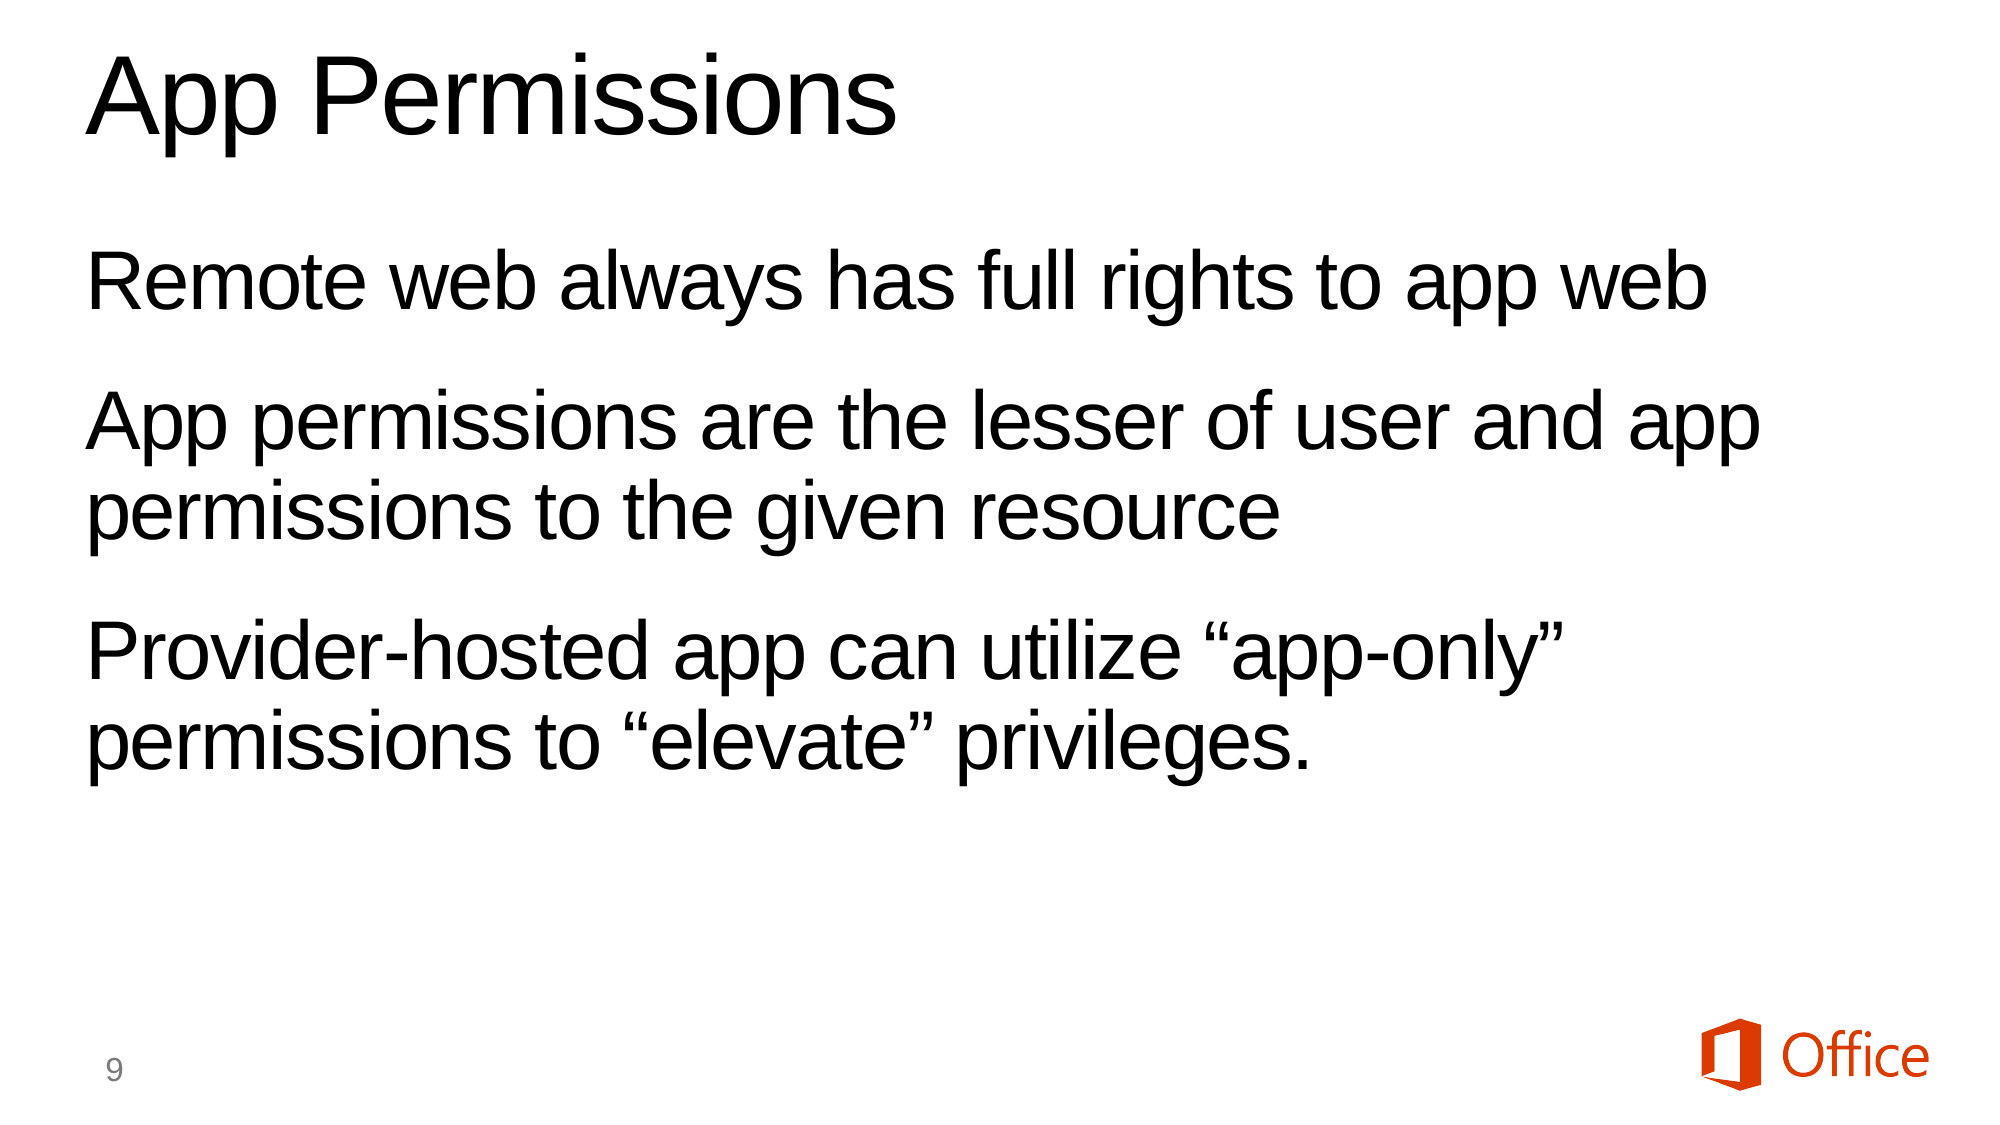

# App Permissions
Remote web always has full rights to app web
App permissions are the lesser of user and app permissions to the given resource
Provider-hosted app can utilize “app-only” permissions to “elevate” privileges.
9